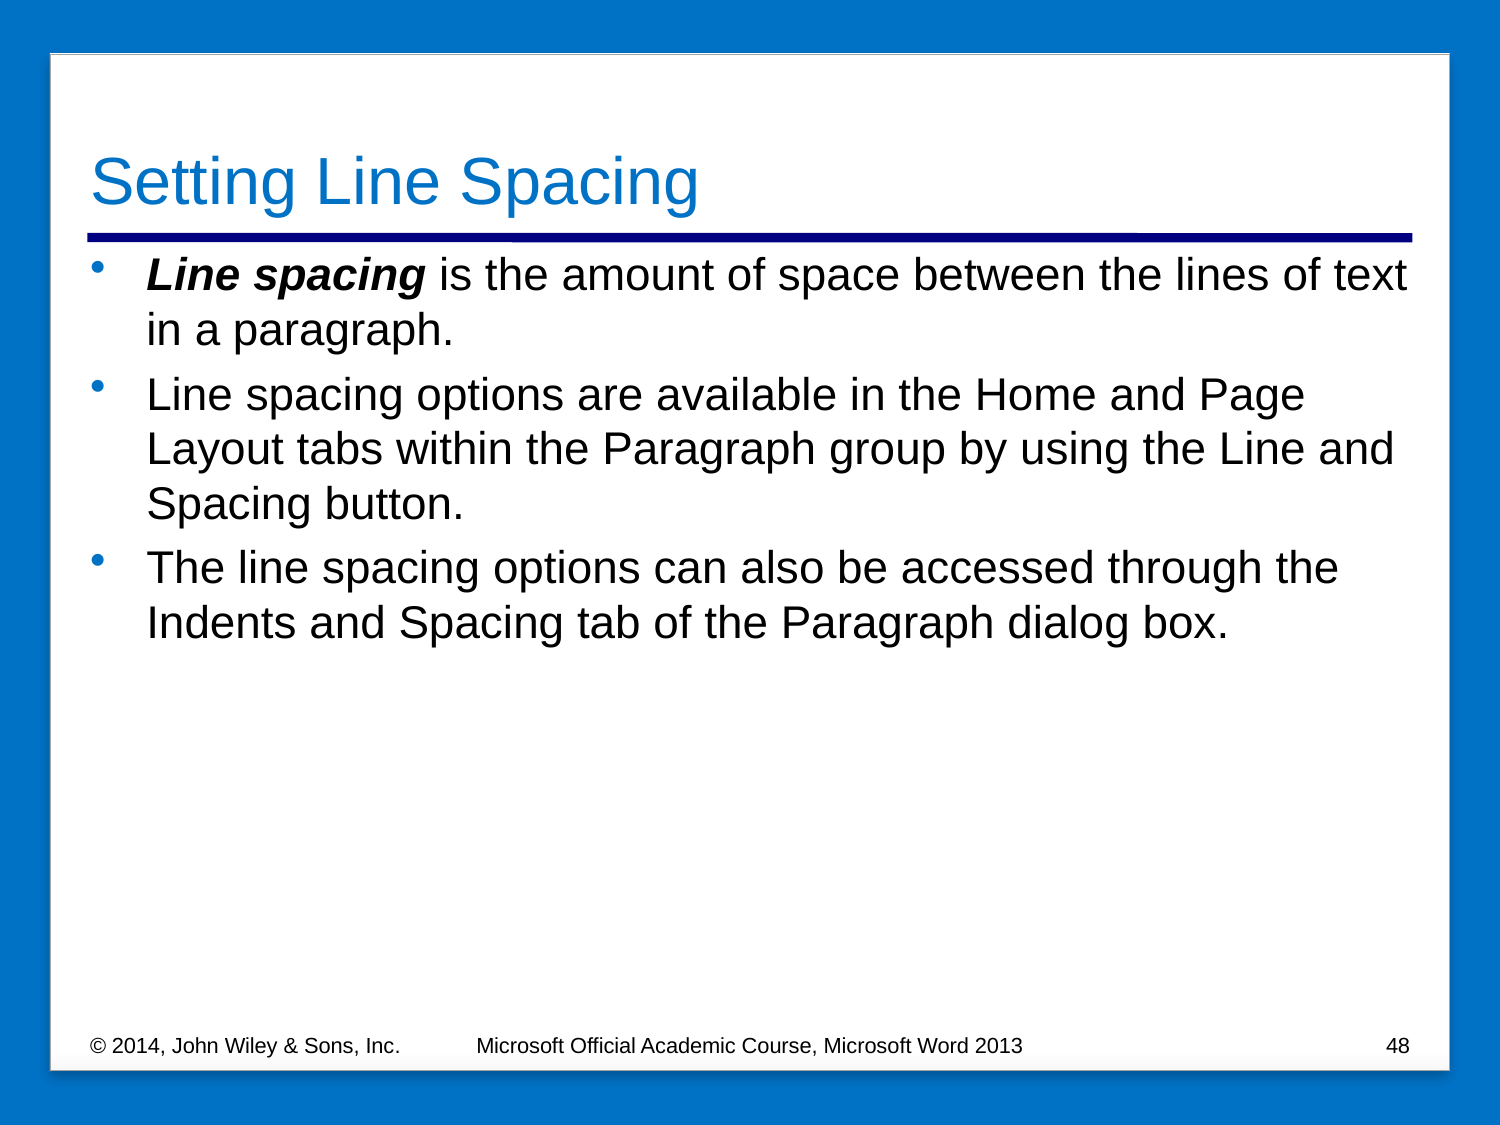

# Setting Line Spacing
Line spacing is the amount of space between the lines of text in a paragraph.
Line spacing options are available in the Home and Page Layout tabs within the Paragraph group by using the Line and Spacing button.
The line spacing options can also be accessed through the Indents and Spacing tab of the Paragraph dialog box.
© 2014, John Wiley & Sons, Inc.
Microsoft Official Academic Course, Microsoft Word 2013
48